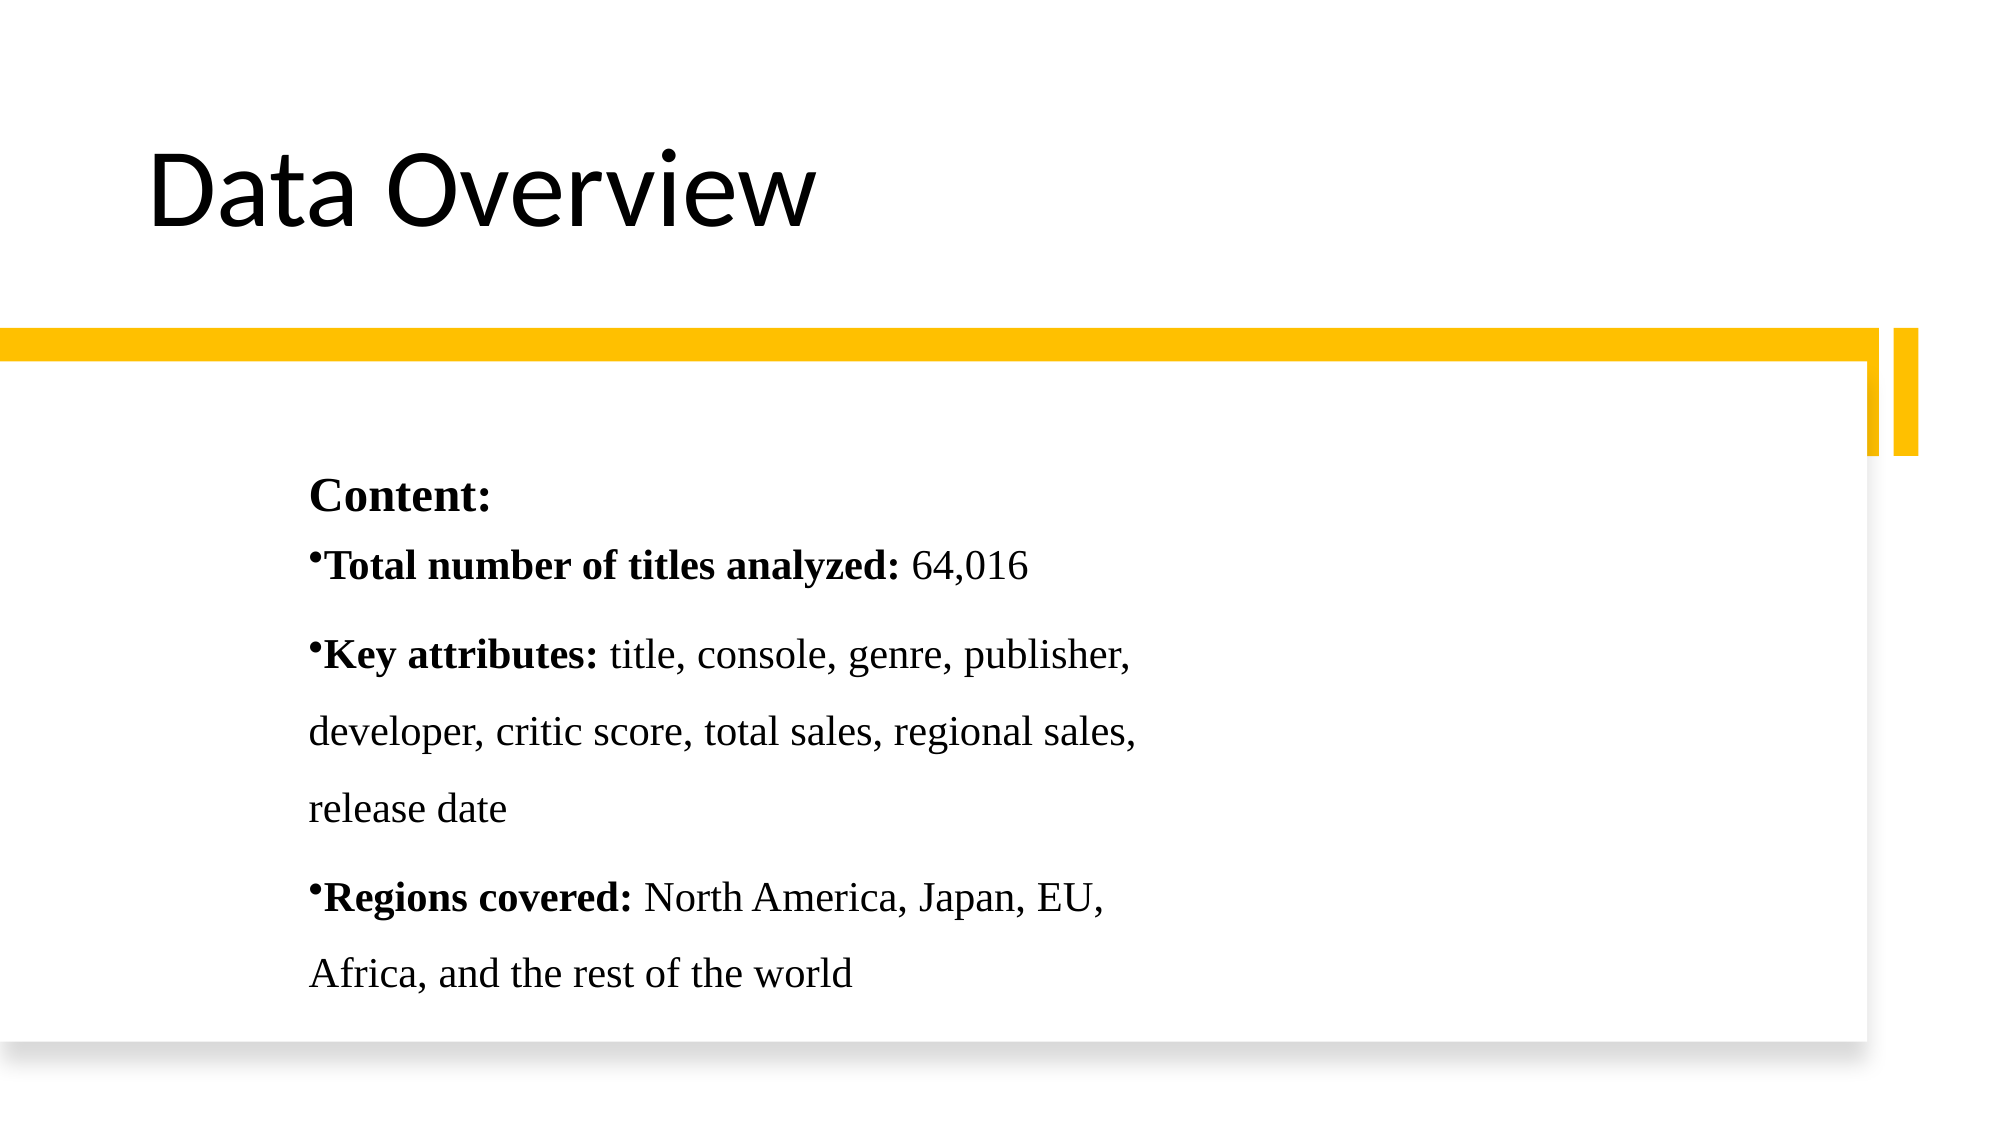

# Data Overview

Content:
Total number of titles analyzed: 64,016
Key attributes: title, console, genre, publisher, developer, critic score, total sales, regional sales, release date
Regions covered: North America, Japan, EU, Africa, and the rest of the world